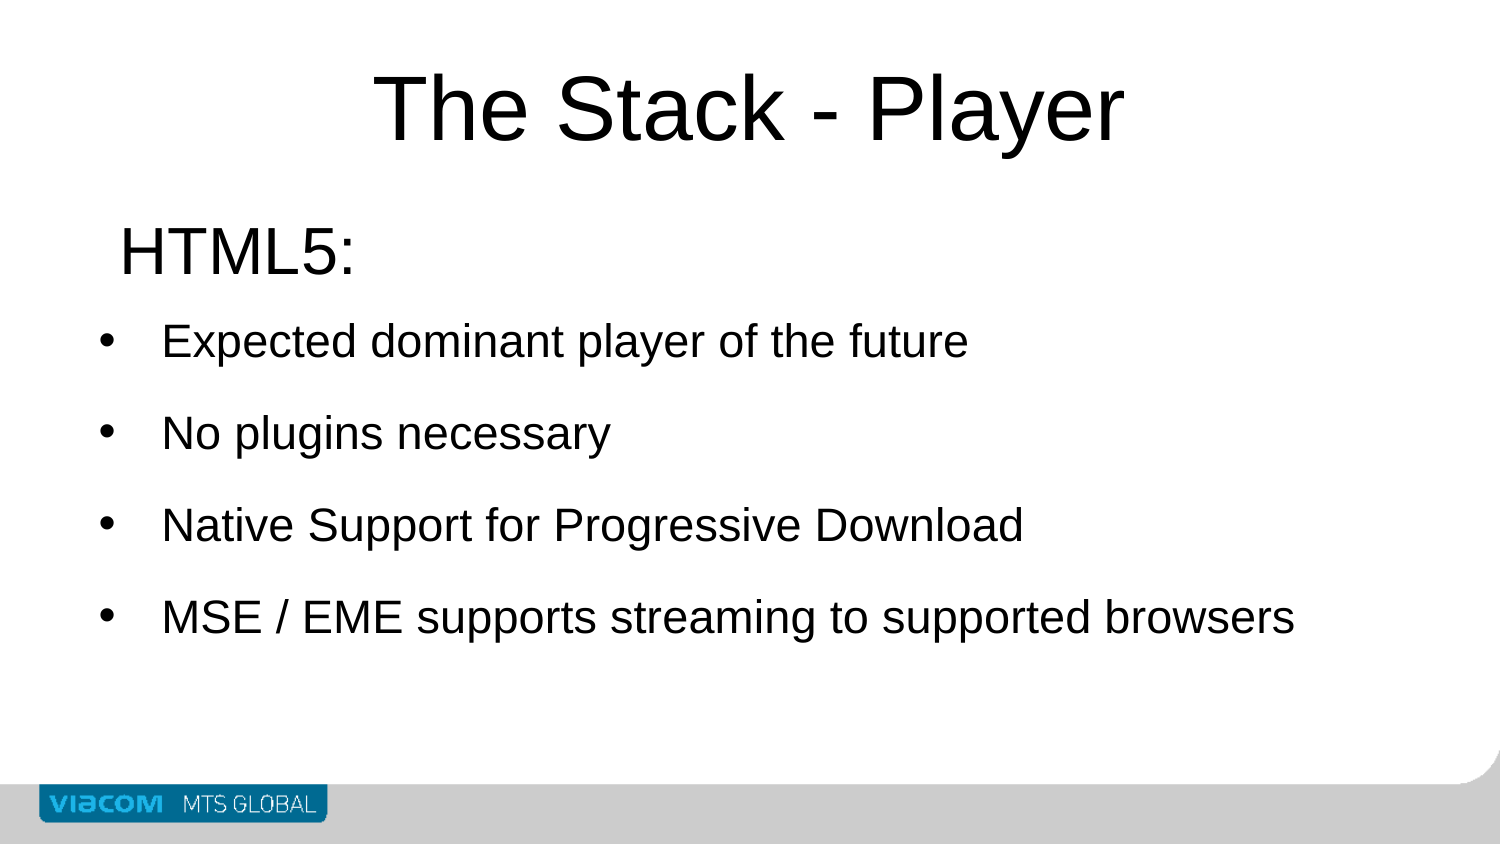

# The Stack - Player
HTML5:
Expected dominant player of the future
No plugins necessary
Native Support for Progressive Download
MSE / EME supports streaming to supported browsers